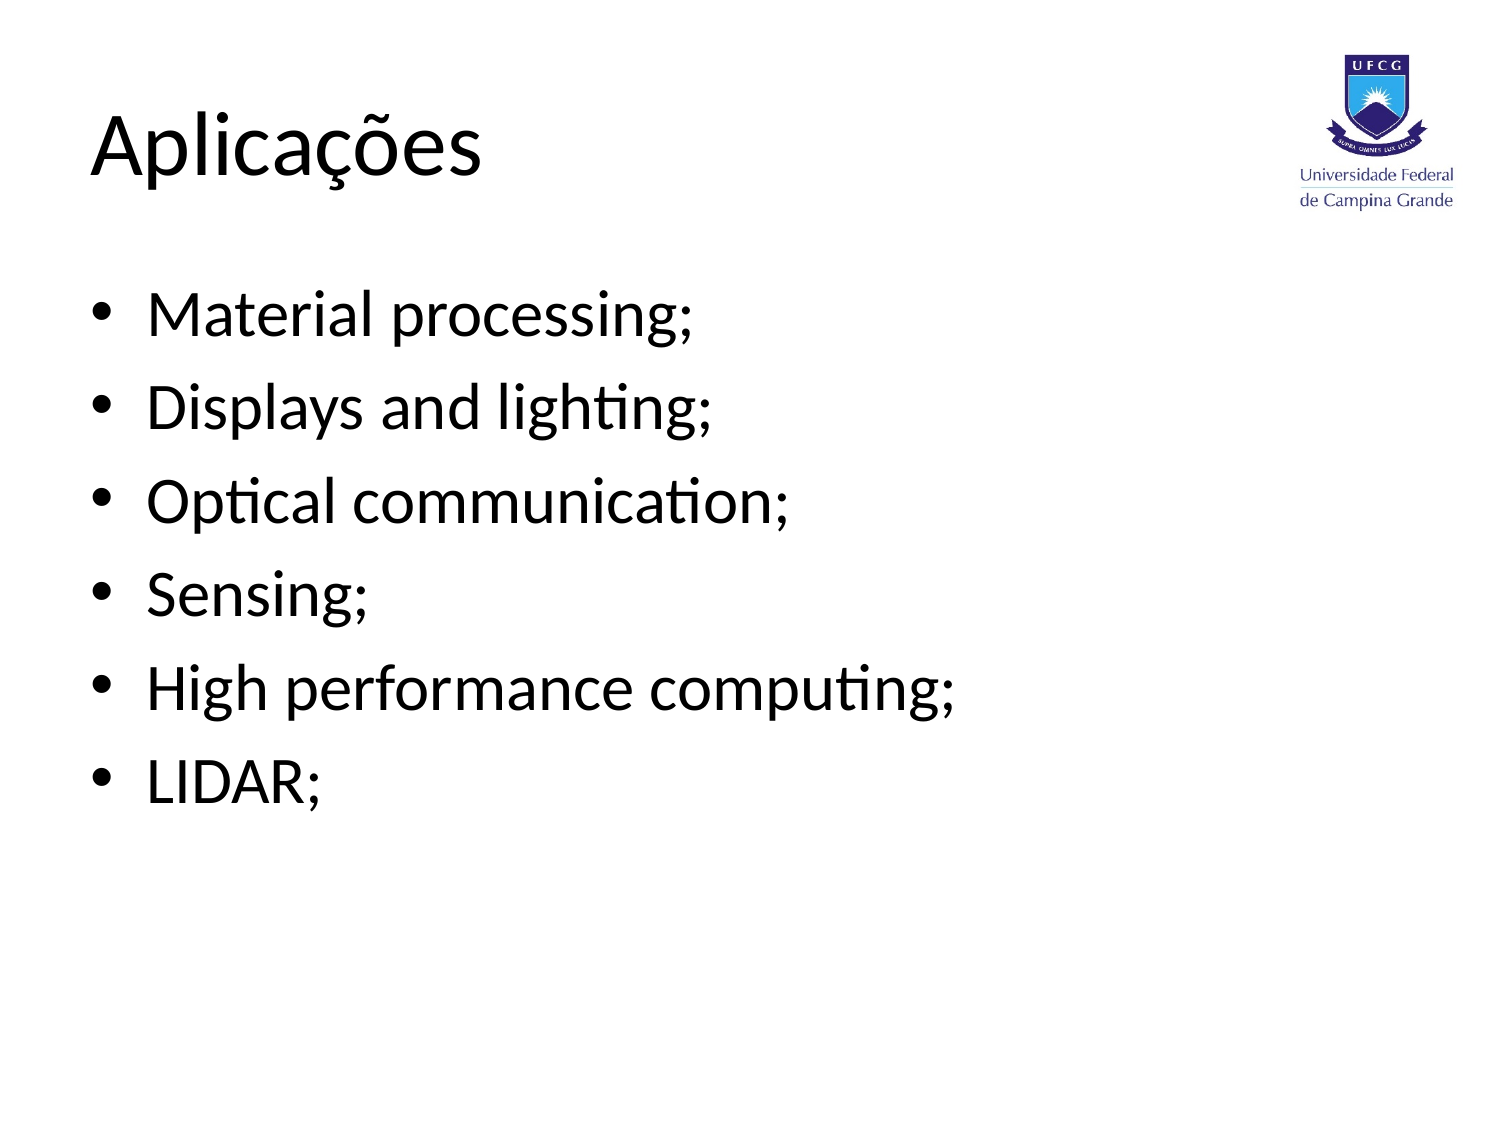

# Aplicações
Material processing;
Displays and lighting;
Optical communication;
Sensing;
High performance computing;
LIDAR;

21